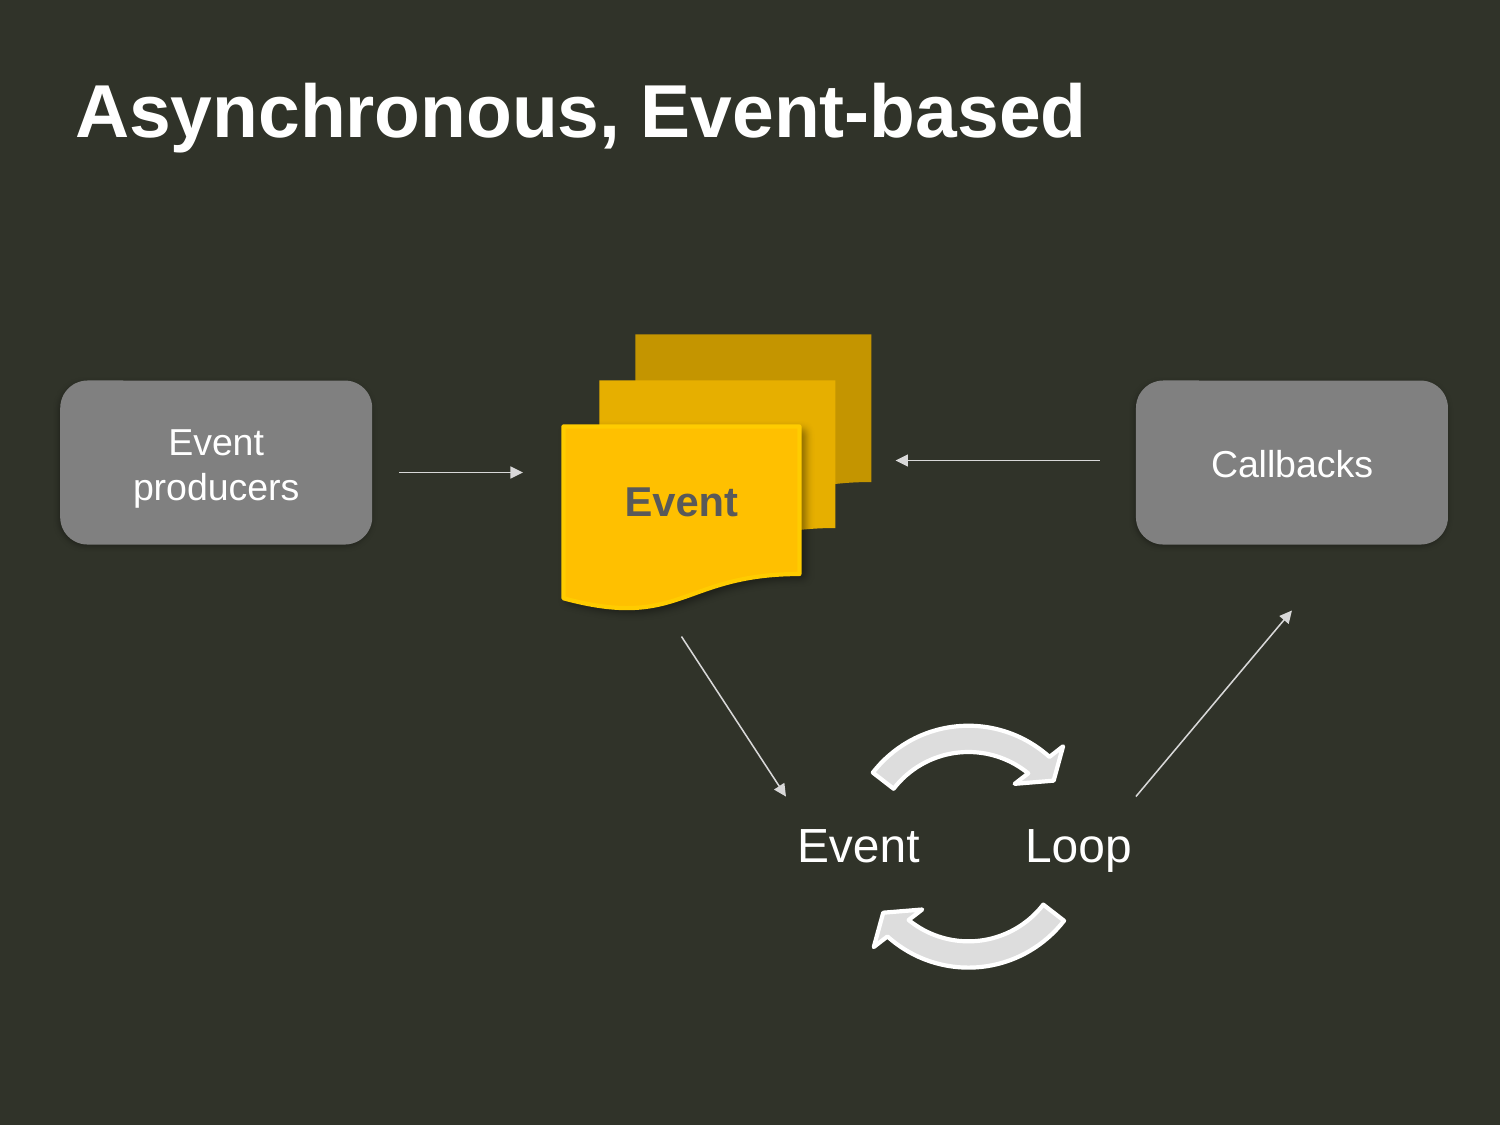

Asynchronous, Event-based
Event
Event producers
Event
Callbacks
Event
Loop
Event